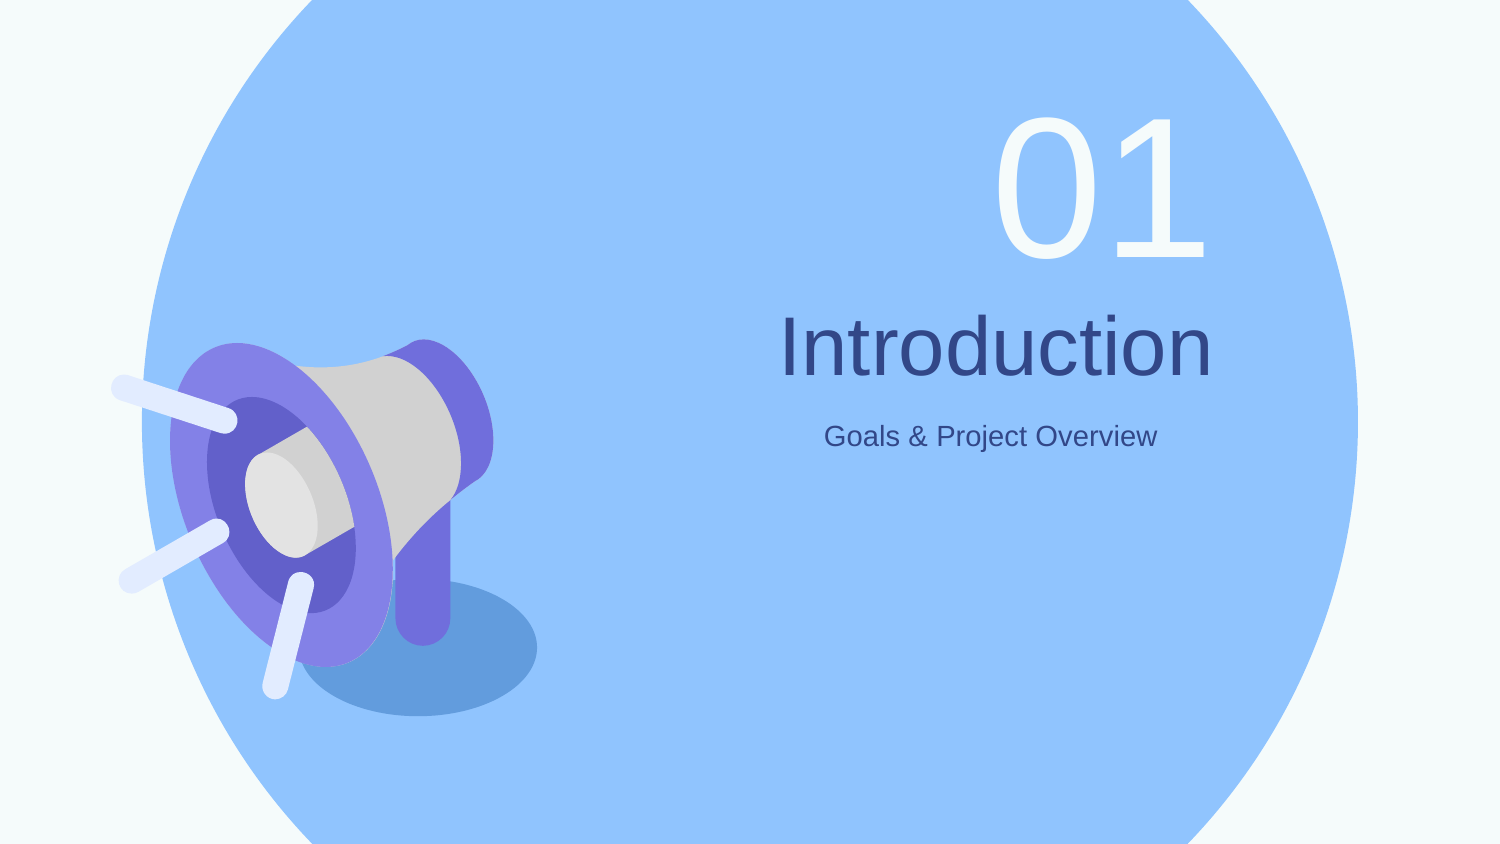

01
# Introduction

Goals & Project Overview